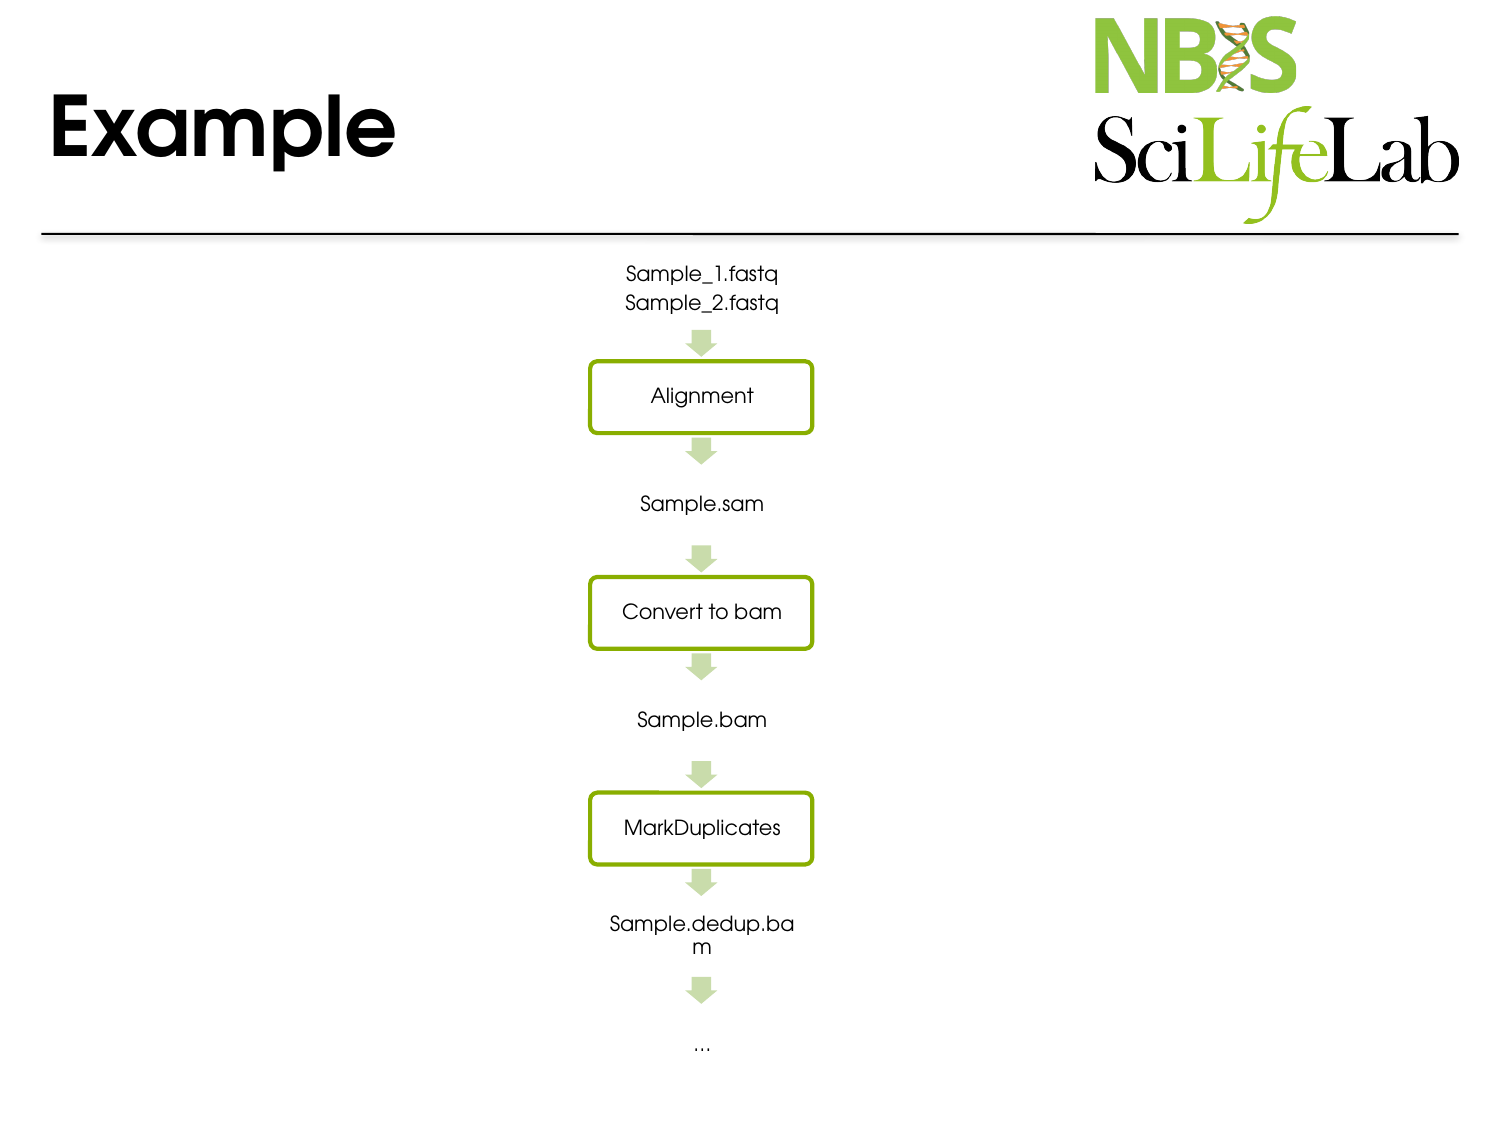

# Example
Sample_1.fastq
Sample_2.fastq

Alignment

Sample.sam

Convert to bam

Sample.bam

MarkDuplicates

Sample.dedup.bam

…